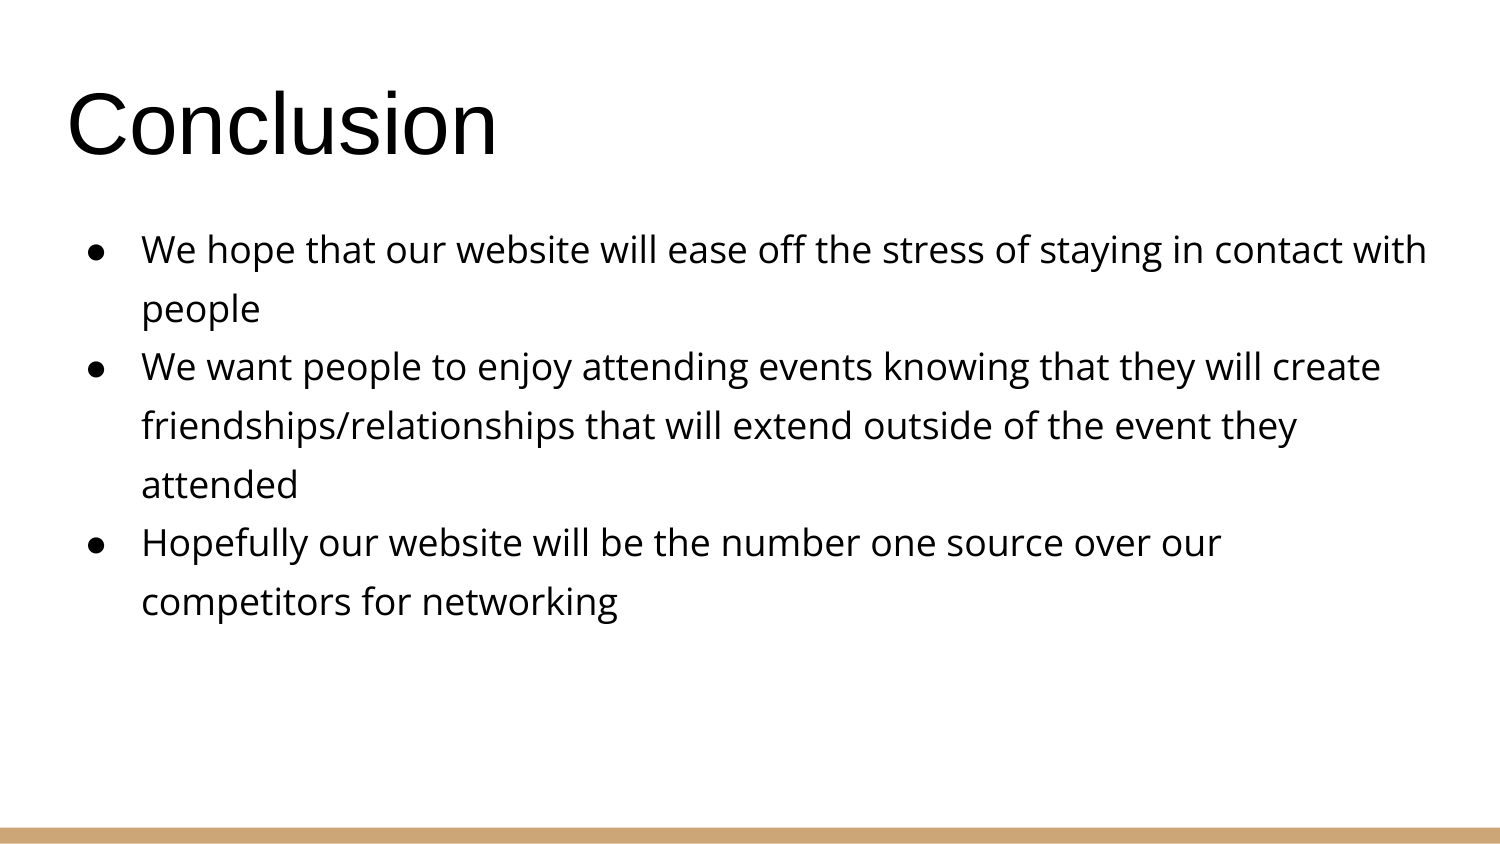

# Conclusion
We hope that our website will ease off the stress of staying in contact with people
We want people to enjoy attending events knowing that they will create friendships/relationships that will extend outside of the event they attended
Hopefully our website will be the number one source over our competitors for networking